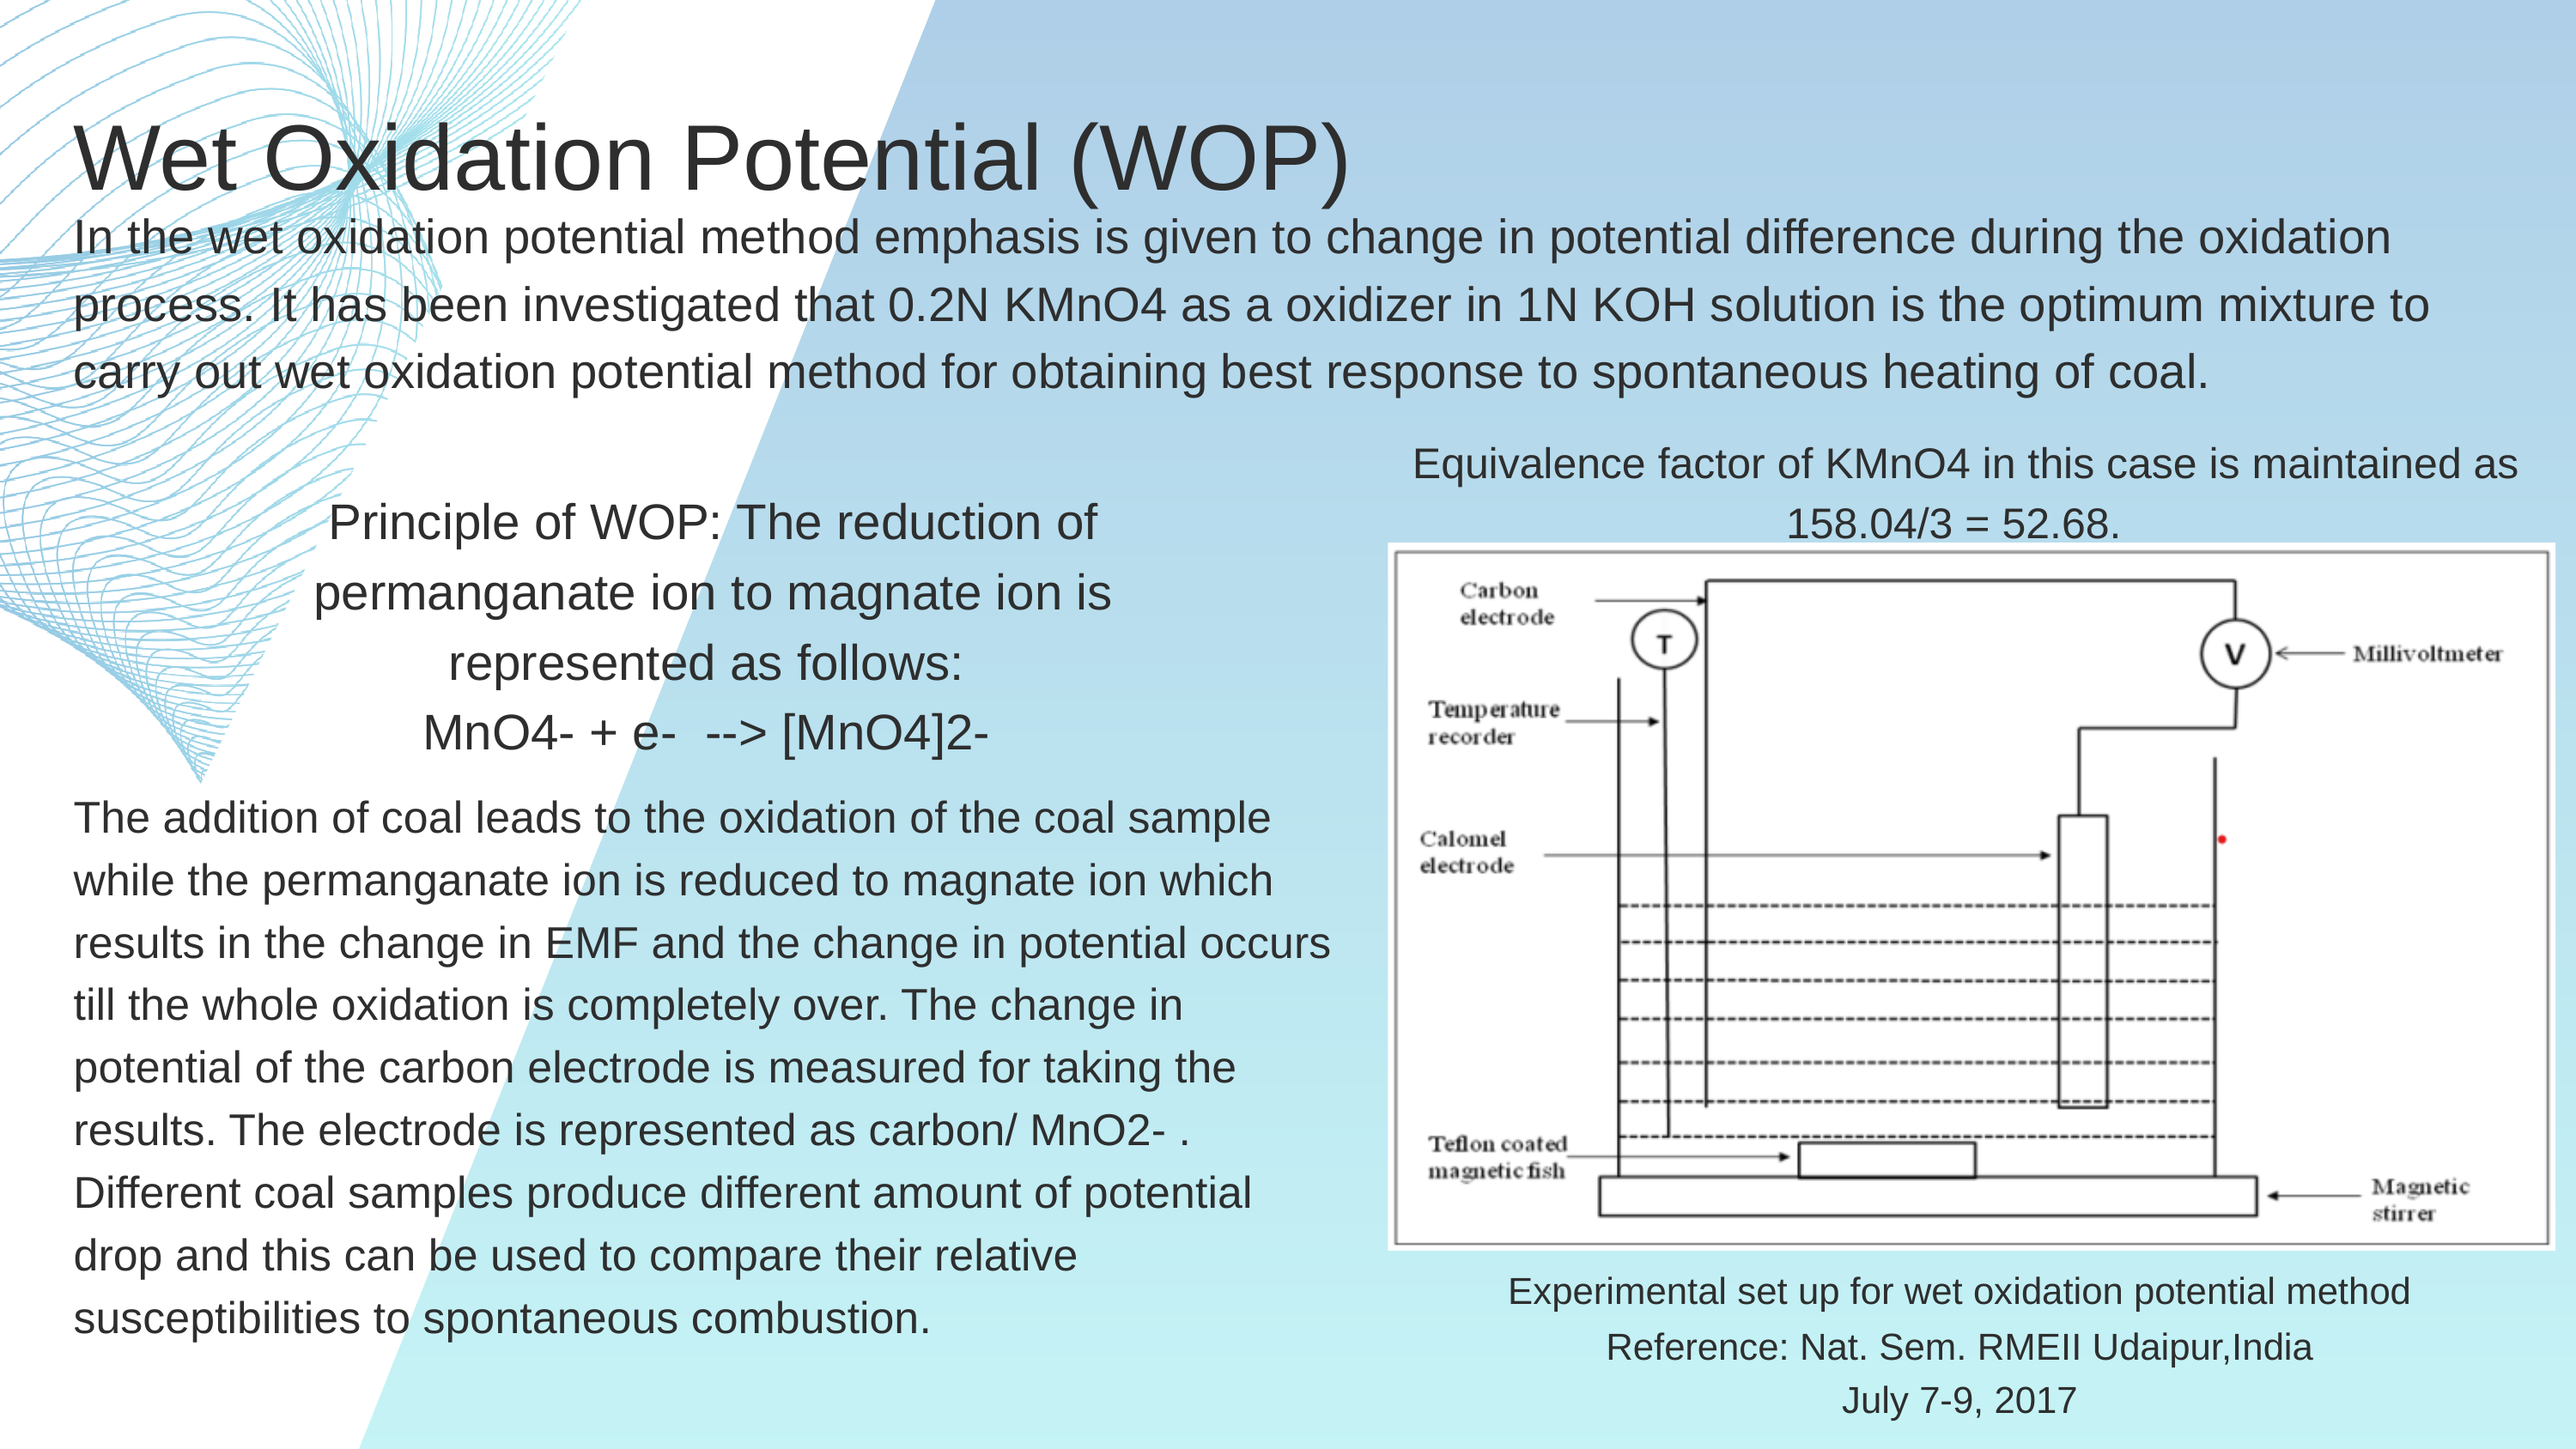

Wet Oxidation Potential (WOP)
In the wet oxidation potential method emphasis is given to change in potential difference during the oxidation process. It has been investigated that 0.2N KMnO4 as a oxidizer in 1N KOH solution is the optimum mixture to carry out wet oxidation potential method for obtaining best response to spontaneous heating of coal.

 Equivalence factor of KMnO4 in this case is maintained as 158.04/3 = 52.68.
Principle of WOP: The reduction of permanganate ion to magnate ion is represented as follows:
MnO4- + e-  --> [MnO4]2-

The addition of coal leads to the oxidation of the coal sample while the permanganate ion is reduced to magnate ion which results in the change in EMF and the change in potential occurs till the whole oxidation is completely over. The change in potential of the carbon electrode is measured for taking the results. The electrode is represented as carbon/ MnO2- . Different coal samples produce different amount of potential drop and this can be used to compare their relative susceptibilities to spontaneous combustion.
Experimental set up for wet oxidation potential method
Reference: Nat. Sem. RMEII Udaipur,India July 7-9, 2017